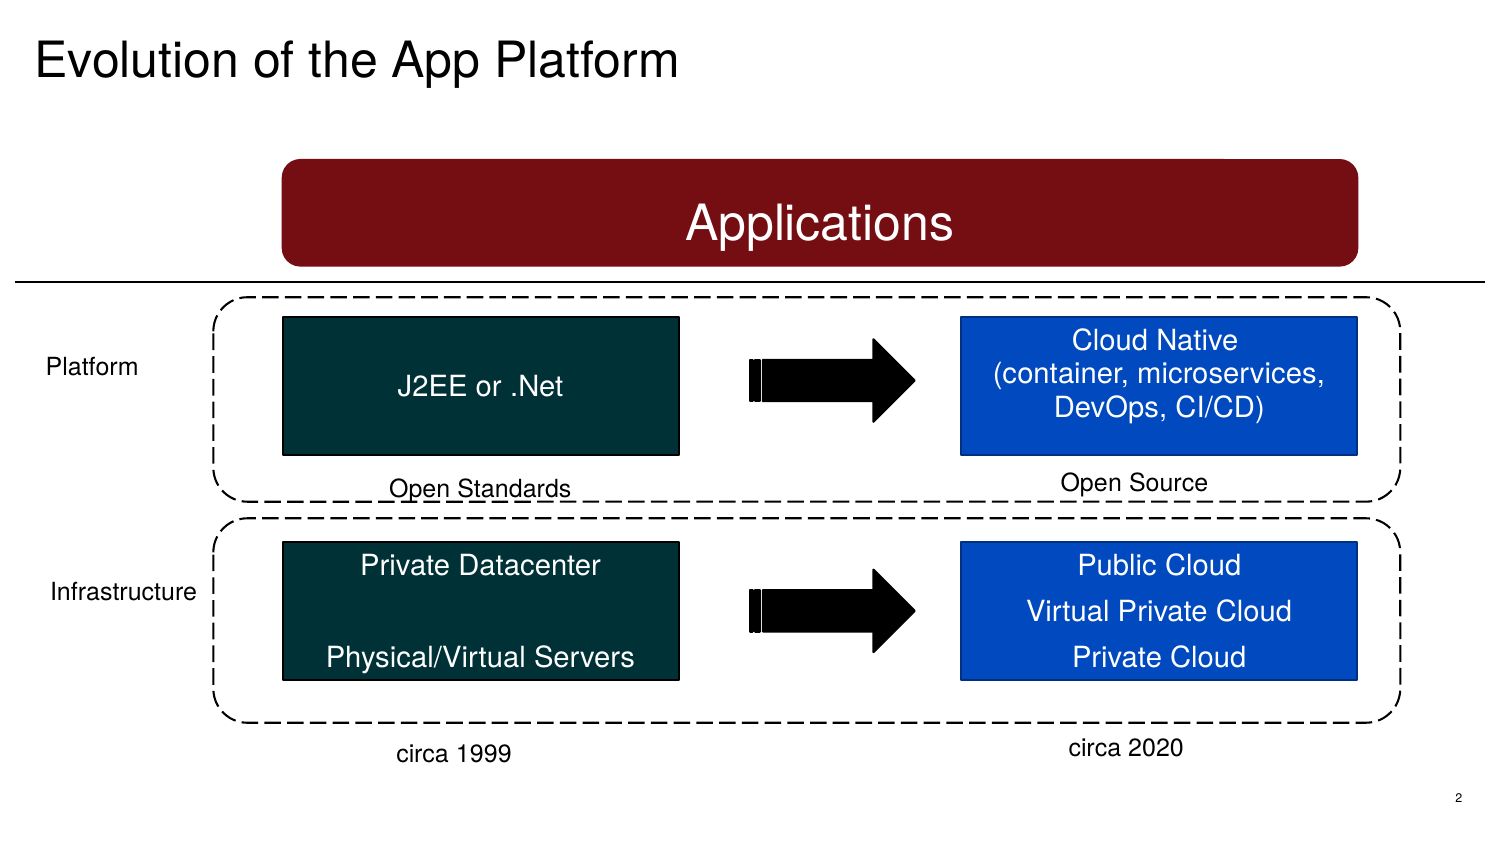

# Evolution of the App Platform

Applications

J2EE or .Net
Cloud Native
(container, microservices, DevOps, CI/CD)
Platform

Open Source
Open Standards

Private Datacenter

Physical/Virtual Servers
Public Cloud
Virtual Private Cloud
Private Cloud
Infrastructure

circa 2020
circa 1999
2